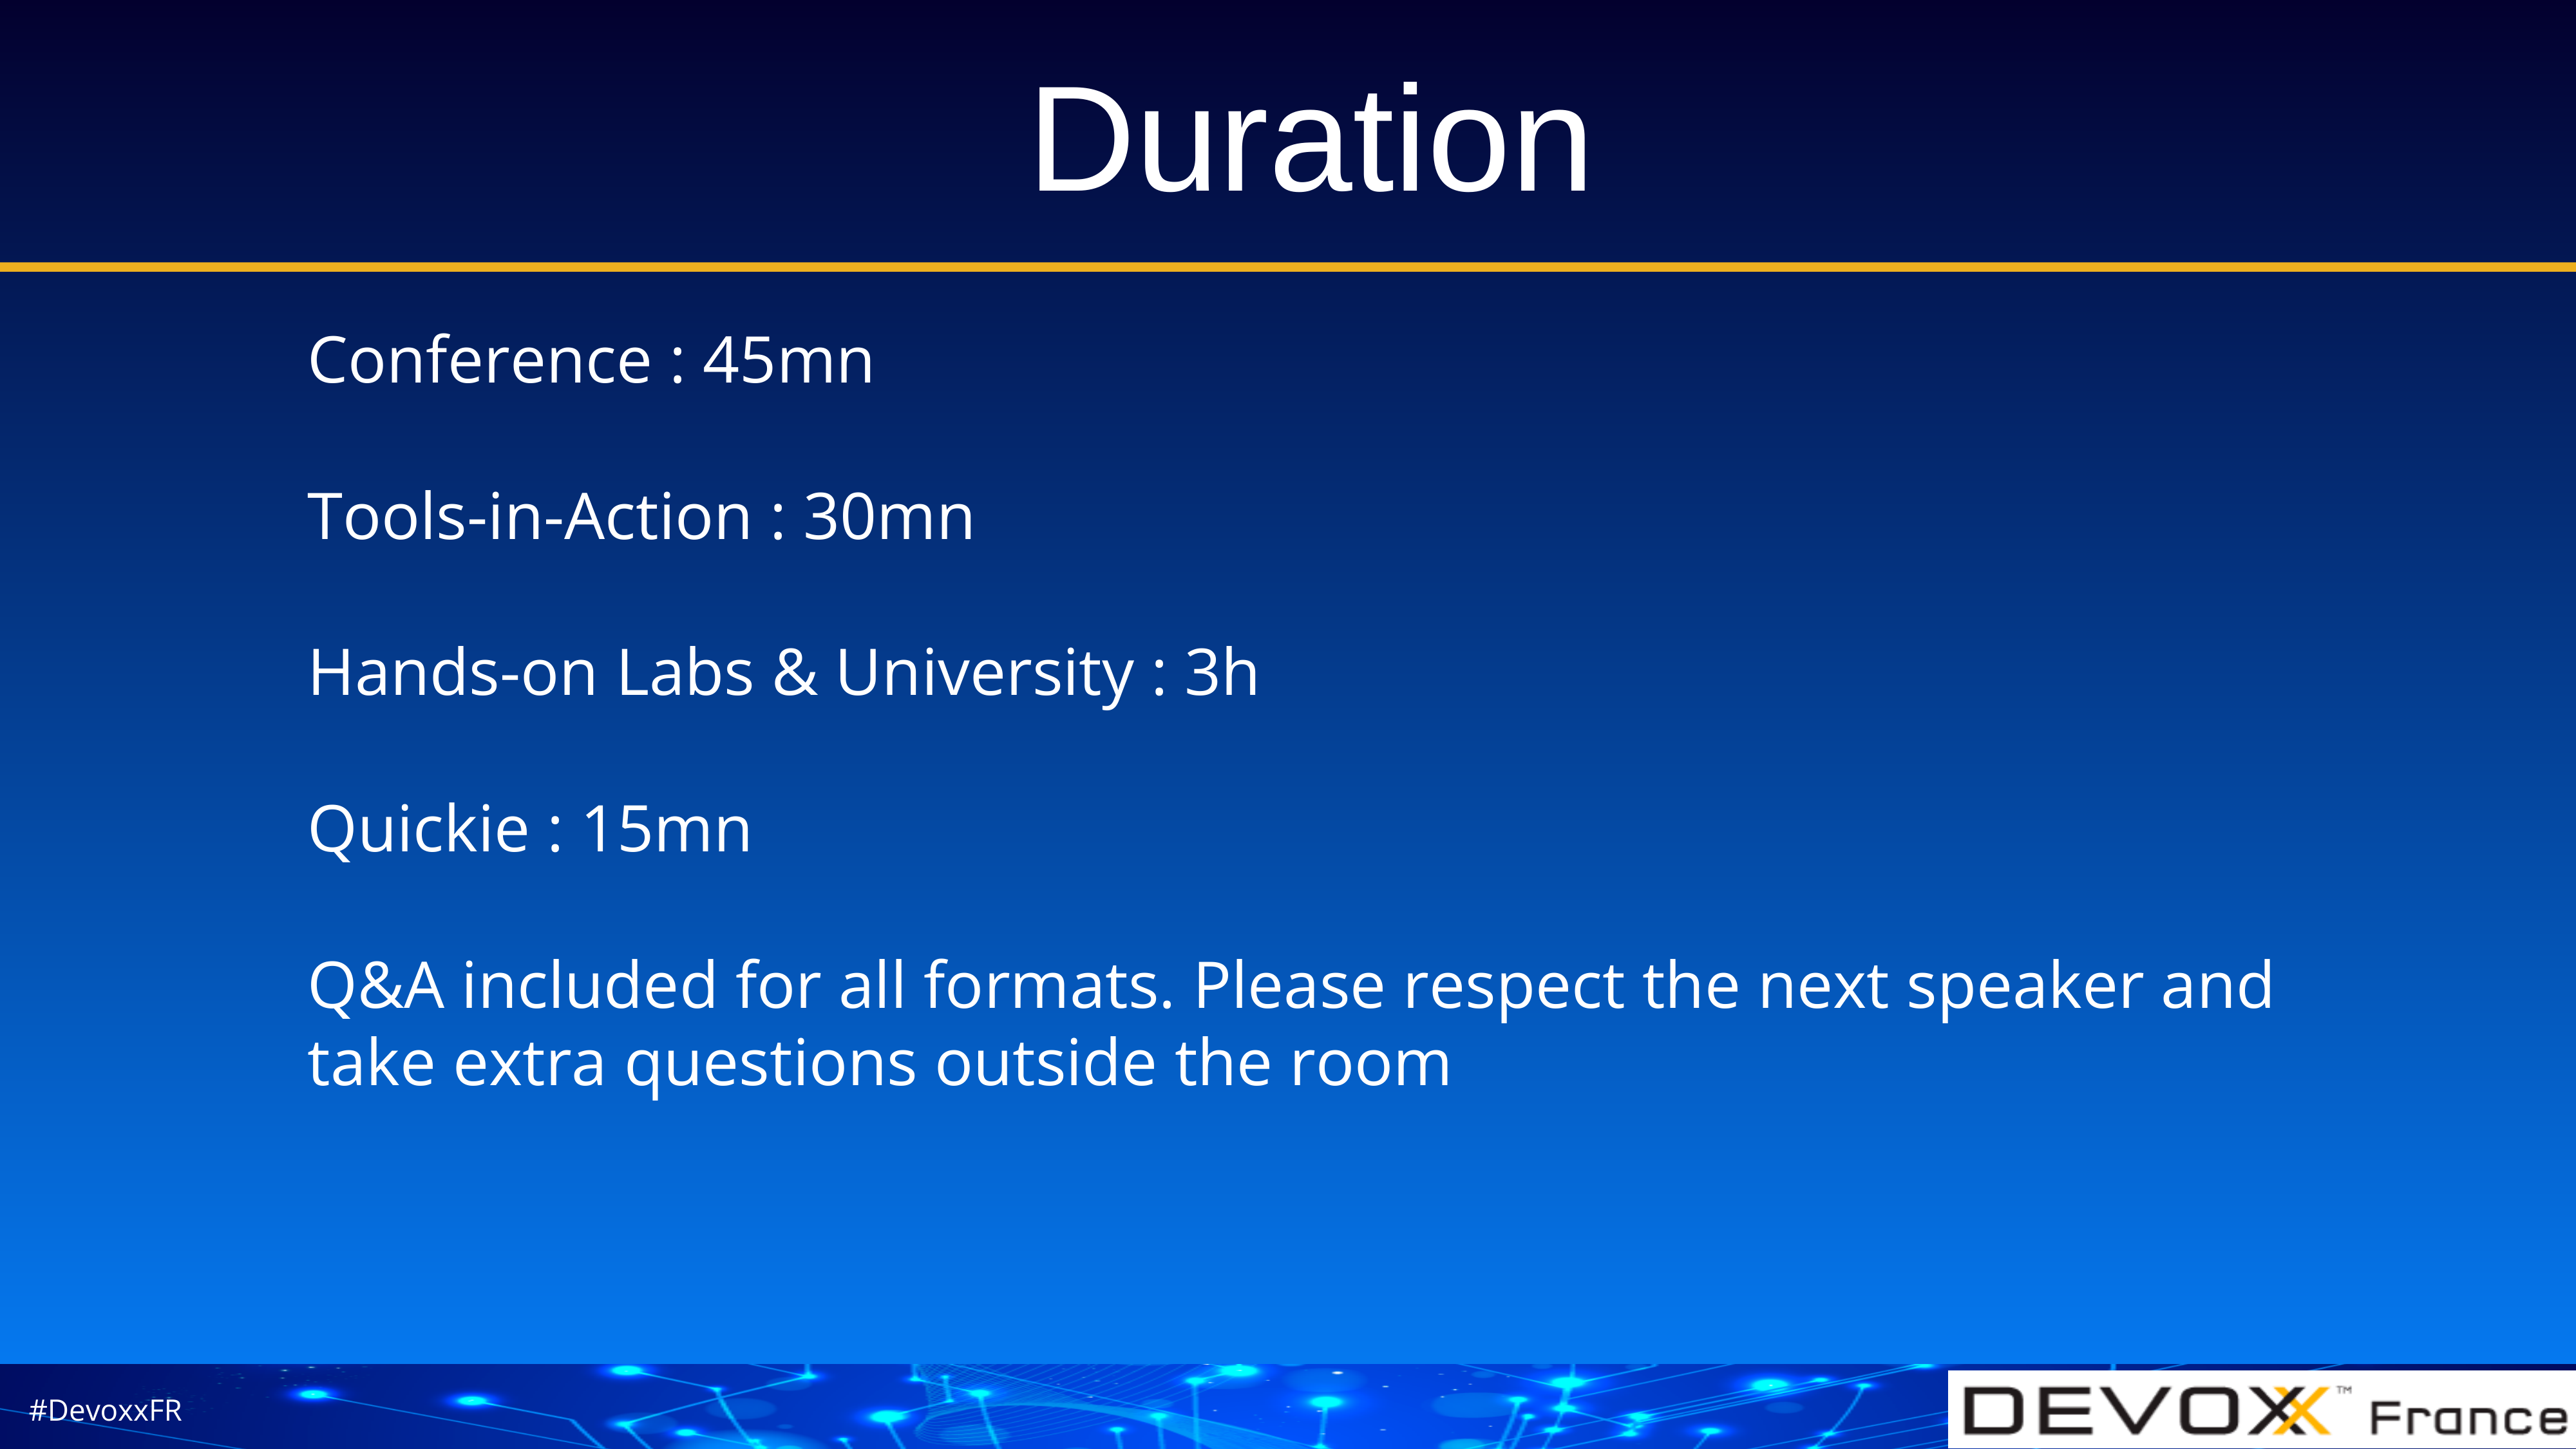

# Duration
Conference : 45mn
Tools-in-Action : 30mn
Hands-on Labs & University : 3h
Quickie : 15mn
Q&A included for all formats. Please respect the next speaker and take extra questions outside the room